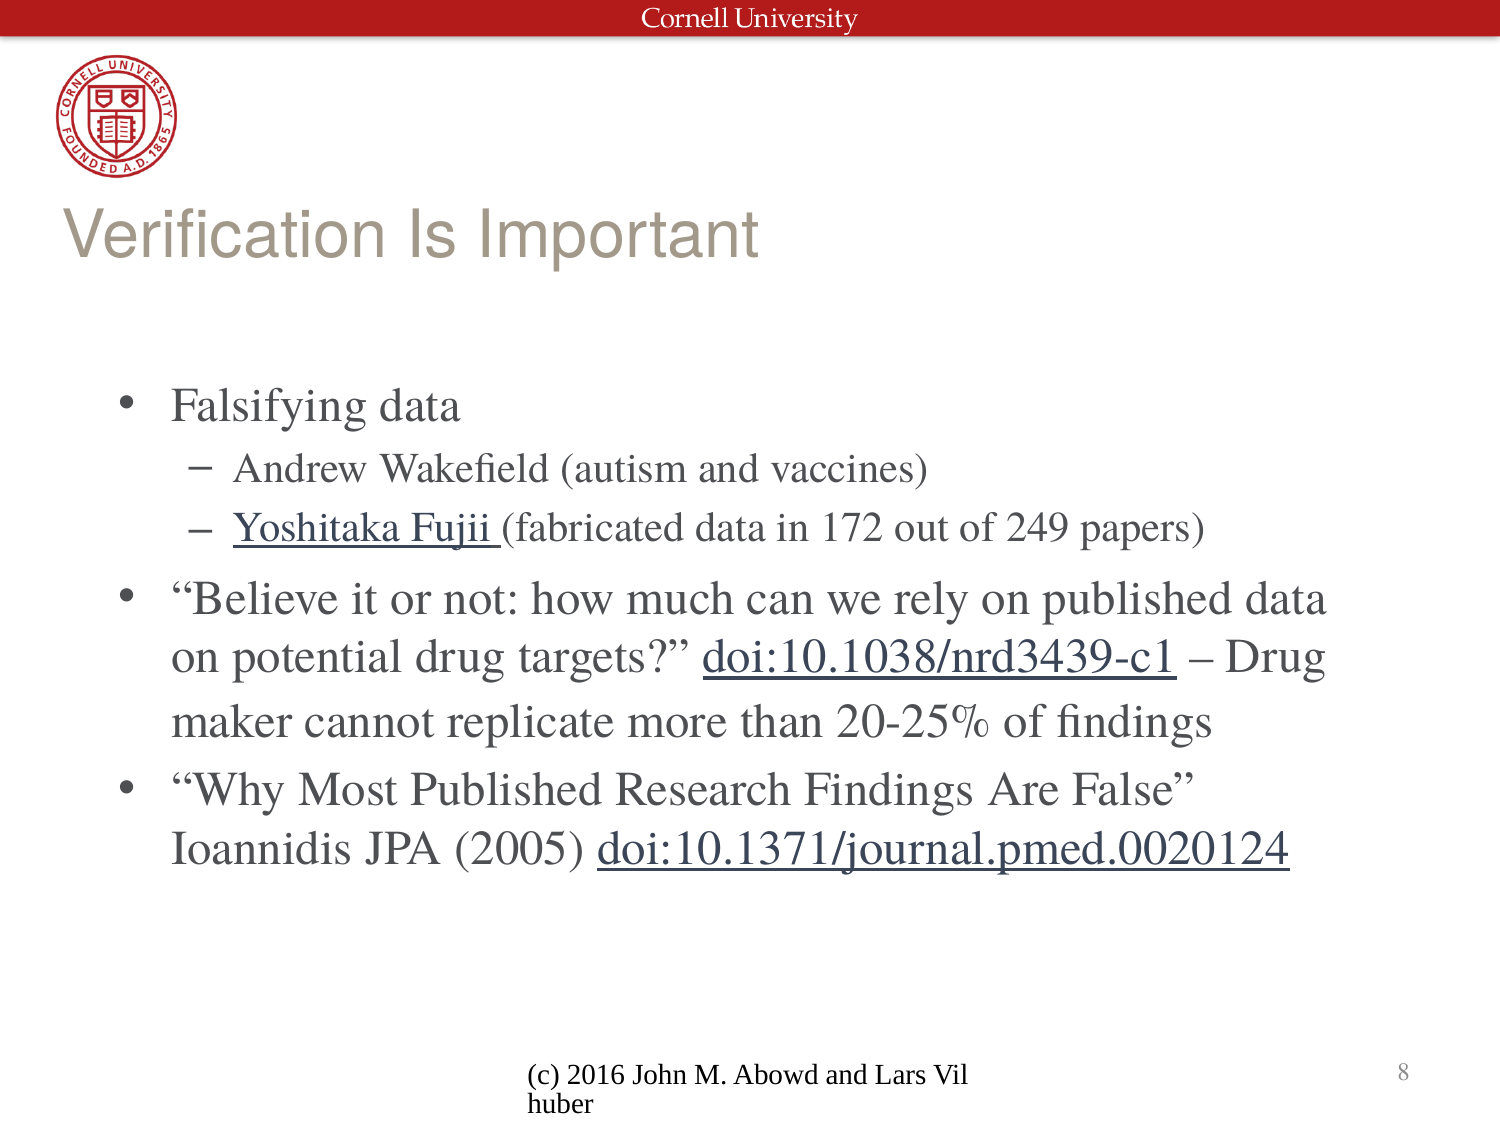

# Verification Is Important
Falsifying data
Andrew Wakefield (autism and vaccines)
Yoshitaka Fujii (fabricated data in 172 out of 249 papers)
“Believe it or not: how much can we rely on published data on potential drug targets?” doi:10.1038/nrd3439-c1 – Drug maker cannot replicate more than 20-25% of findings
“Why Most Published Research Findings Are False” Ioannidis JPA (2005) doi:10.1371/journal.pmed.0020124

(c) 2016 John M. Abowd and Lars Vilhuber
8